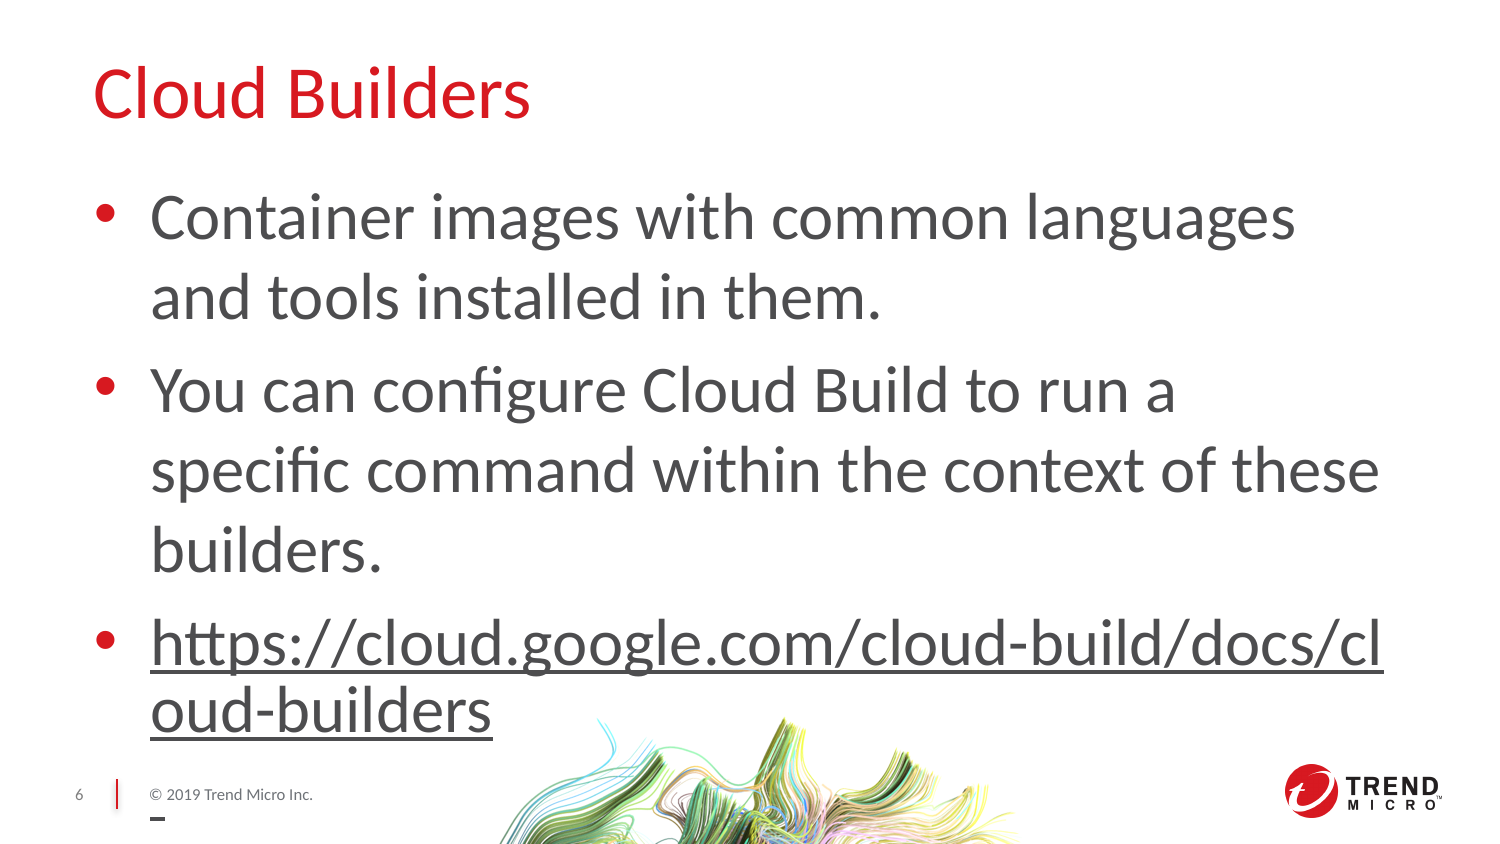

# Cloud Builders
Container images with common languages and tools installed in them.
You can configure Cloud Build to run a specific command within the context of these builders.
https://cloud.google.com/cloud-build/docs/cloud-builders